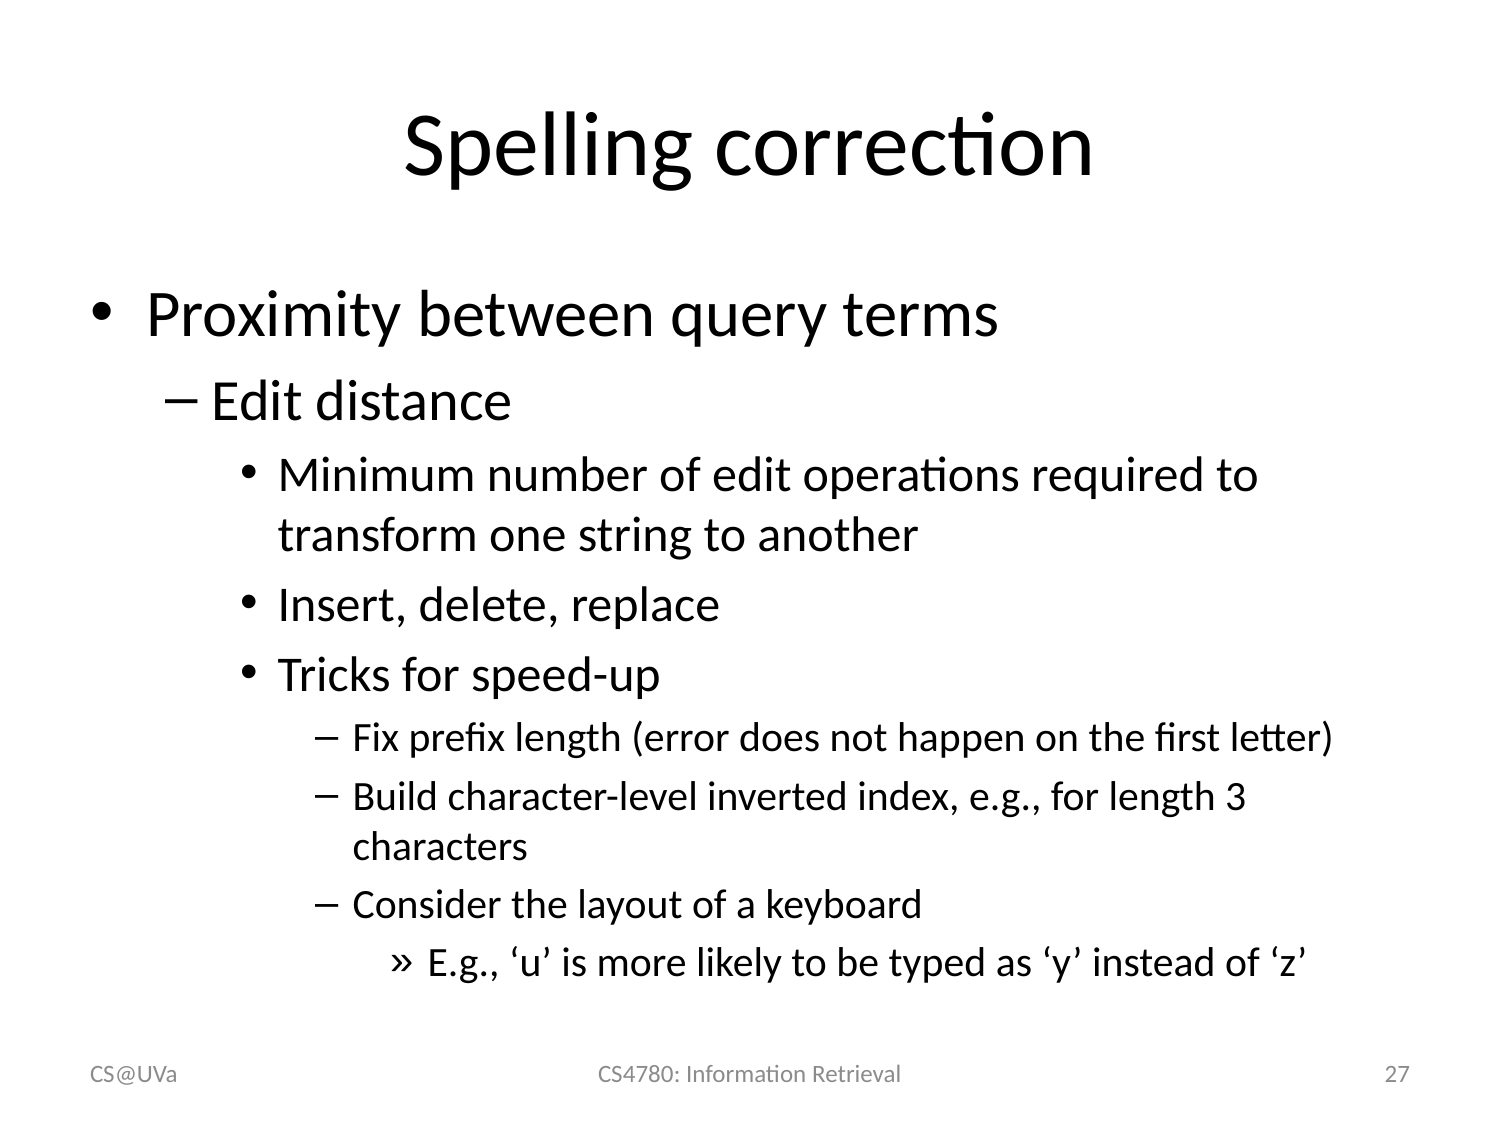

# Spelling correction
Proximity between query terms
Edit distance
Minimum number of edit operations required to transform one string to another
Insert, delete, replace
Tricks for speed-up
Fix prefix length (error does not happen on the first letter)
Build character-level inverted index, e.g., for length 3 characters
Consider the layout of a keyboard
E.g., ‘u’ is more likely to be typed as ‘y’ instead of ‘z’
CS@UVa
CS4780: Information Retrieval
27